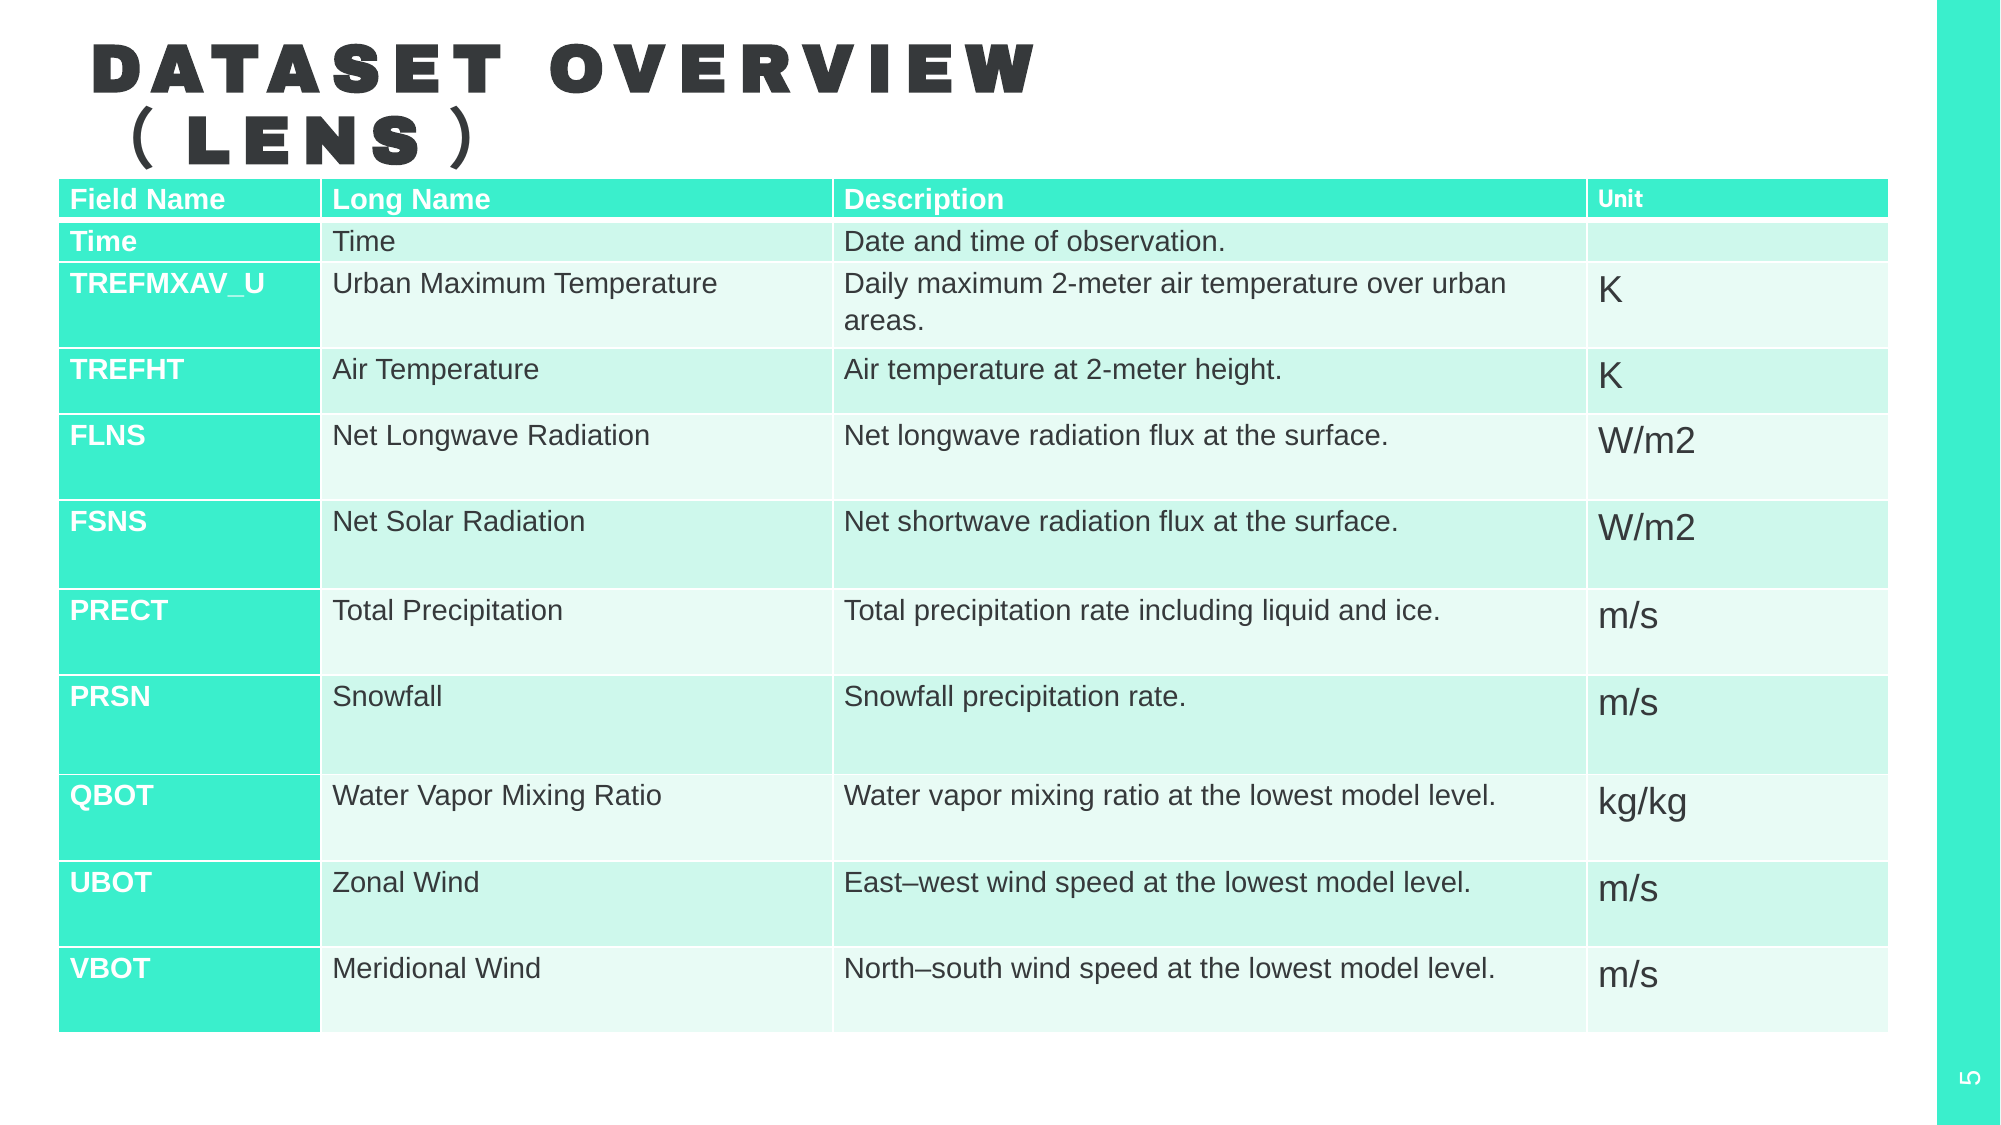

# Dataset Overview（lens）
| Field Name | Long Name | Description | Unit |
| --- | --- | --- | --- |
| Time | Time | Date and time of observation. |  |
| TREFMXAV\_U | Urban Maximum Temperature | Daily maximum 2-meter air temperature over urban areas. | K |
| TREFHT | Air Temperature | Air temperature at 2-meter height. | K |
| FLNS | Net Longwave Radiation | Net longwave radiation flux at the surface. | W/m2 |
| FSNS | Net Solar Radiation | Net shortwave radiation flux at the surface. | W/m2 |
| PRECT | Total Precipitation | Total precipitation rate including liquid and ice. | m/s |
| PRSN | Snowfall | Snowfall precipitation rate. | m/s |
| QBOT | Water Vapor Mixing Ratio | Water vapor mixing ratio at the lowest model level. | kg/kg |
| UBOT | Zonal Wind | East–west wind speed at the lowest model level. | m/s |
| VBOT | Meridional Wind | North–south wind speed at the lowest model level. | m/s |
Click to edit Master text styles
Click to edit Master text styles
5